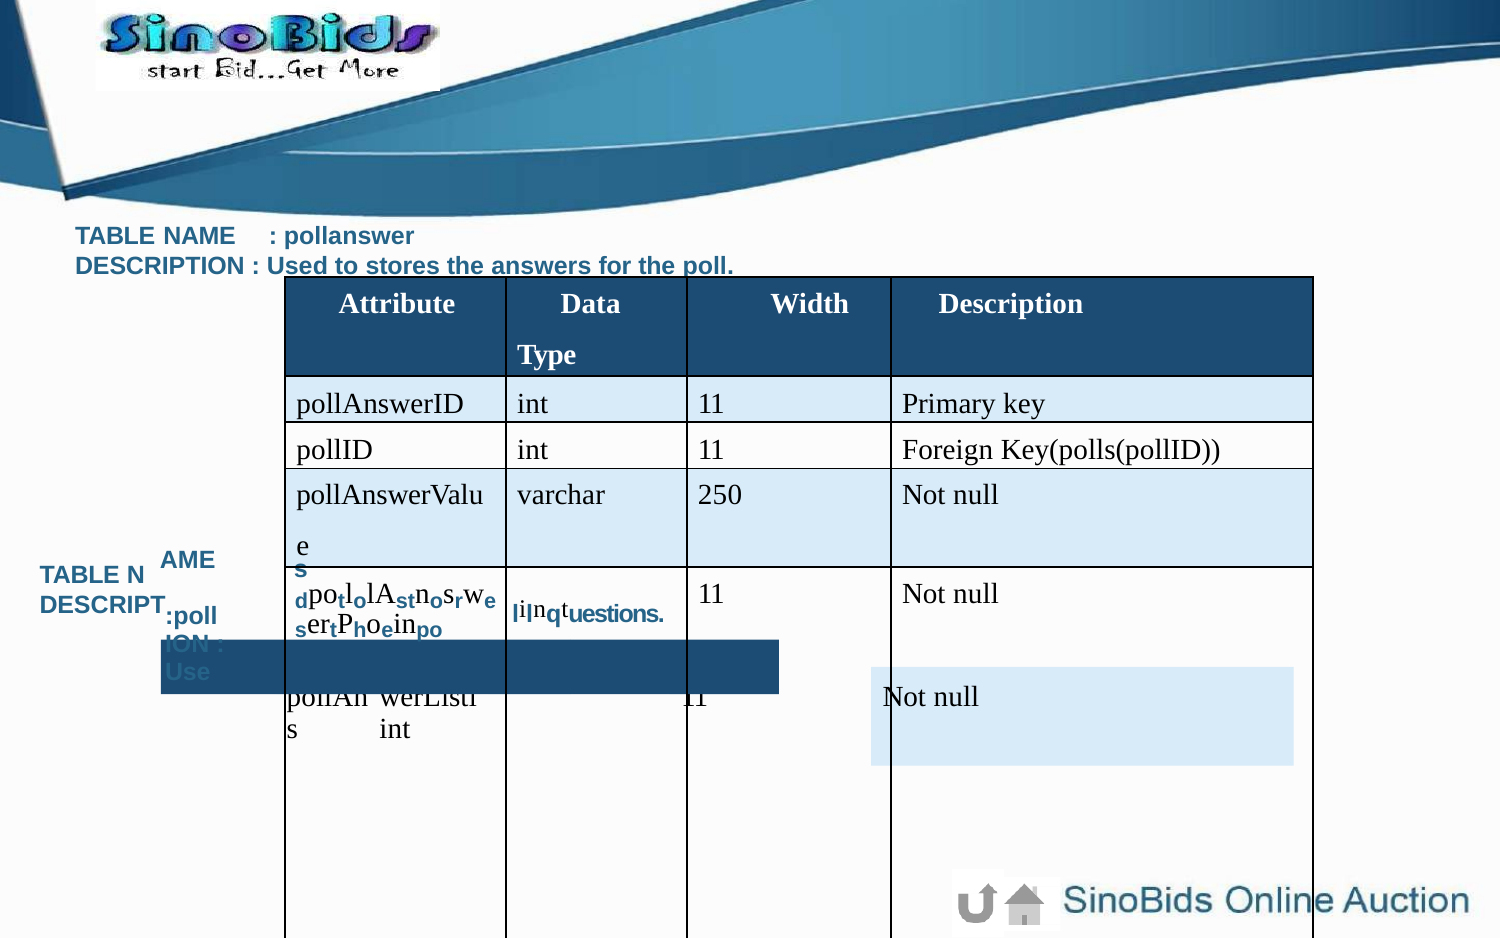

TABLE NAME	: pollanswer
DESCRIPTION : Used to stores the answers for the poll.
| AME :poll ION : Use | Attribute |  | Data Type |  | Width |  | Description |  |
| --- | --- | --- | --- | --- | --- | --- | --- | --- |
|  | pollAnswerID |  | int |  | 11 |  | Primary key |  |
|  | pollID |  | int |  | 11 |  | Foreign Key(polls(pollID)) |  |
|  | pollAnswerValu e |  | varchar |  | 250 |  | Not null |  |
|  | s dpotlolAstnosrwesertPhoeinpo |  | lilnqtuestions. |  | 11 |  | Not null |  |
| Attribute |  | Data Type |  | Width |  | Description |  |  |
|  |  |  |  |  |  |  |  |  |
| pollID |  | int |  | 11 |  | Primary key |  |  |
| pollQuesti | onng | varchar |  | 250 |  | Not null |  |  |
|  |  |  |  |  |  |  |  |  |
| pollStatus |  | tinyint |  | 4 |  | Not null |  |  |
TABLE N  DESCRIPT
t

pollAns
werListi	int
11
Not null